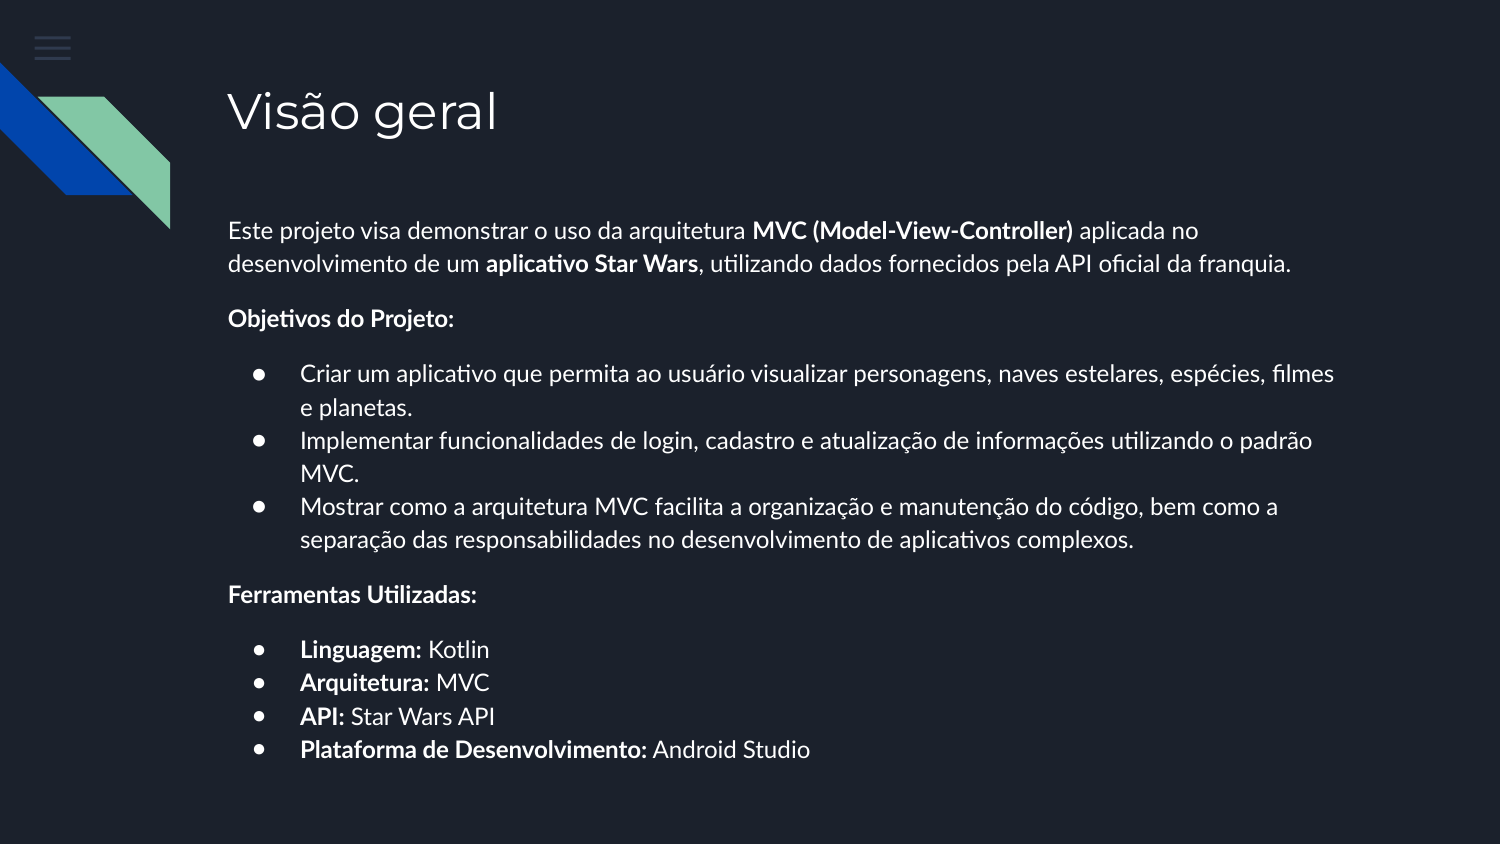

# Visão geral
Este projeto visa demonstrar o uso da arquitetura MVC (Model-View-Controller) aplicada no desenvolvimento de um aplicativo Star Wars, utilizando dados fornecidos pela API oficial da franquia.
Objetivos do Projeto:
Criar um aplicativo que permita ao usuário visualizar personagens, naves estelares, espécies, filmes e planetas.
Implementar funcionalidades de login, cadastro e atualização de informações utilizando o padrão MVC.
Mostrar como a arquitetura MVC facilita a organização e manutenção do código, bem como a separação das responsabilidades no desenvolvimento de aplicativos complexos.
Ferramentas Utilizadas:
Linguagem: Kotlin
Arquitetura: MVC
API: Star Wars API
Plataforma de Desenvolvimento: Android Studio